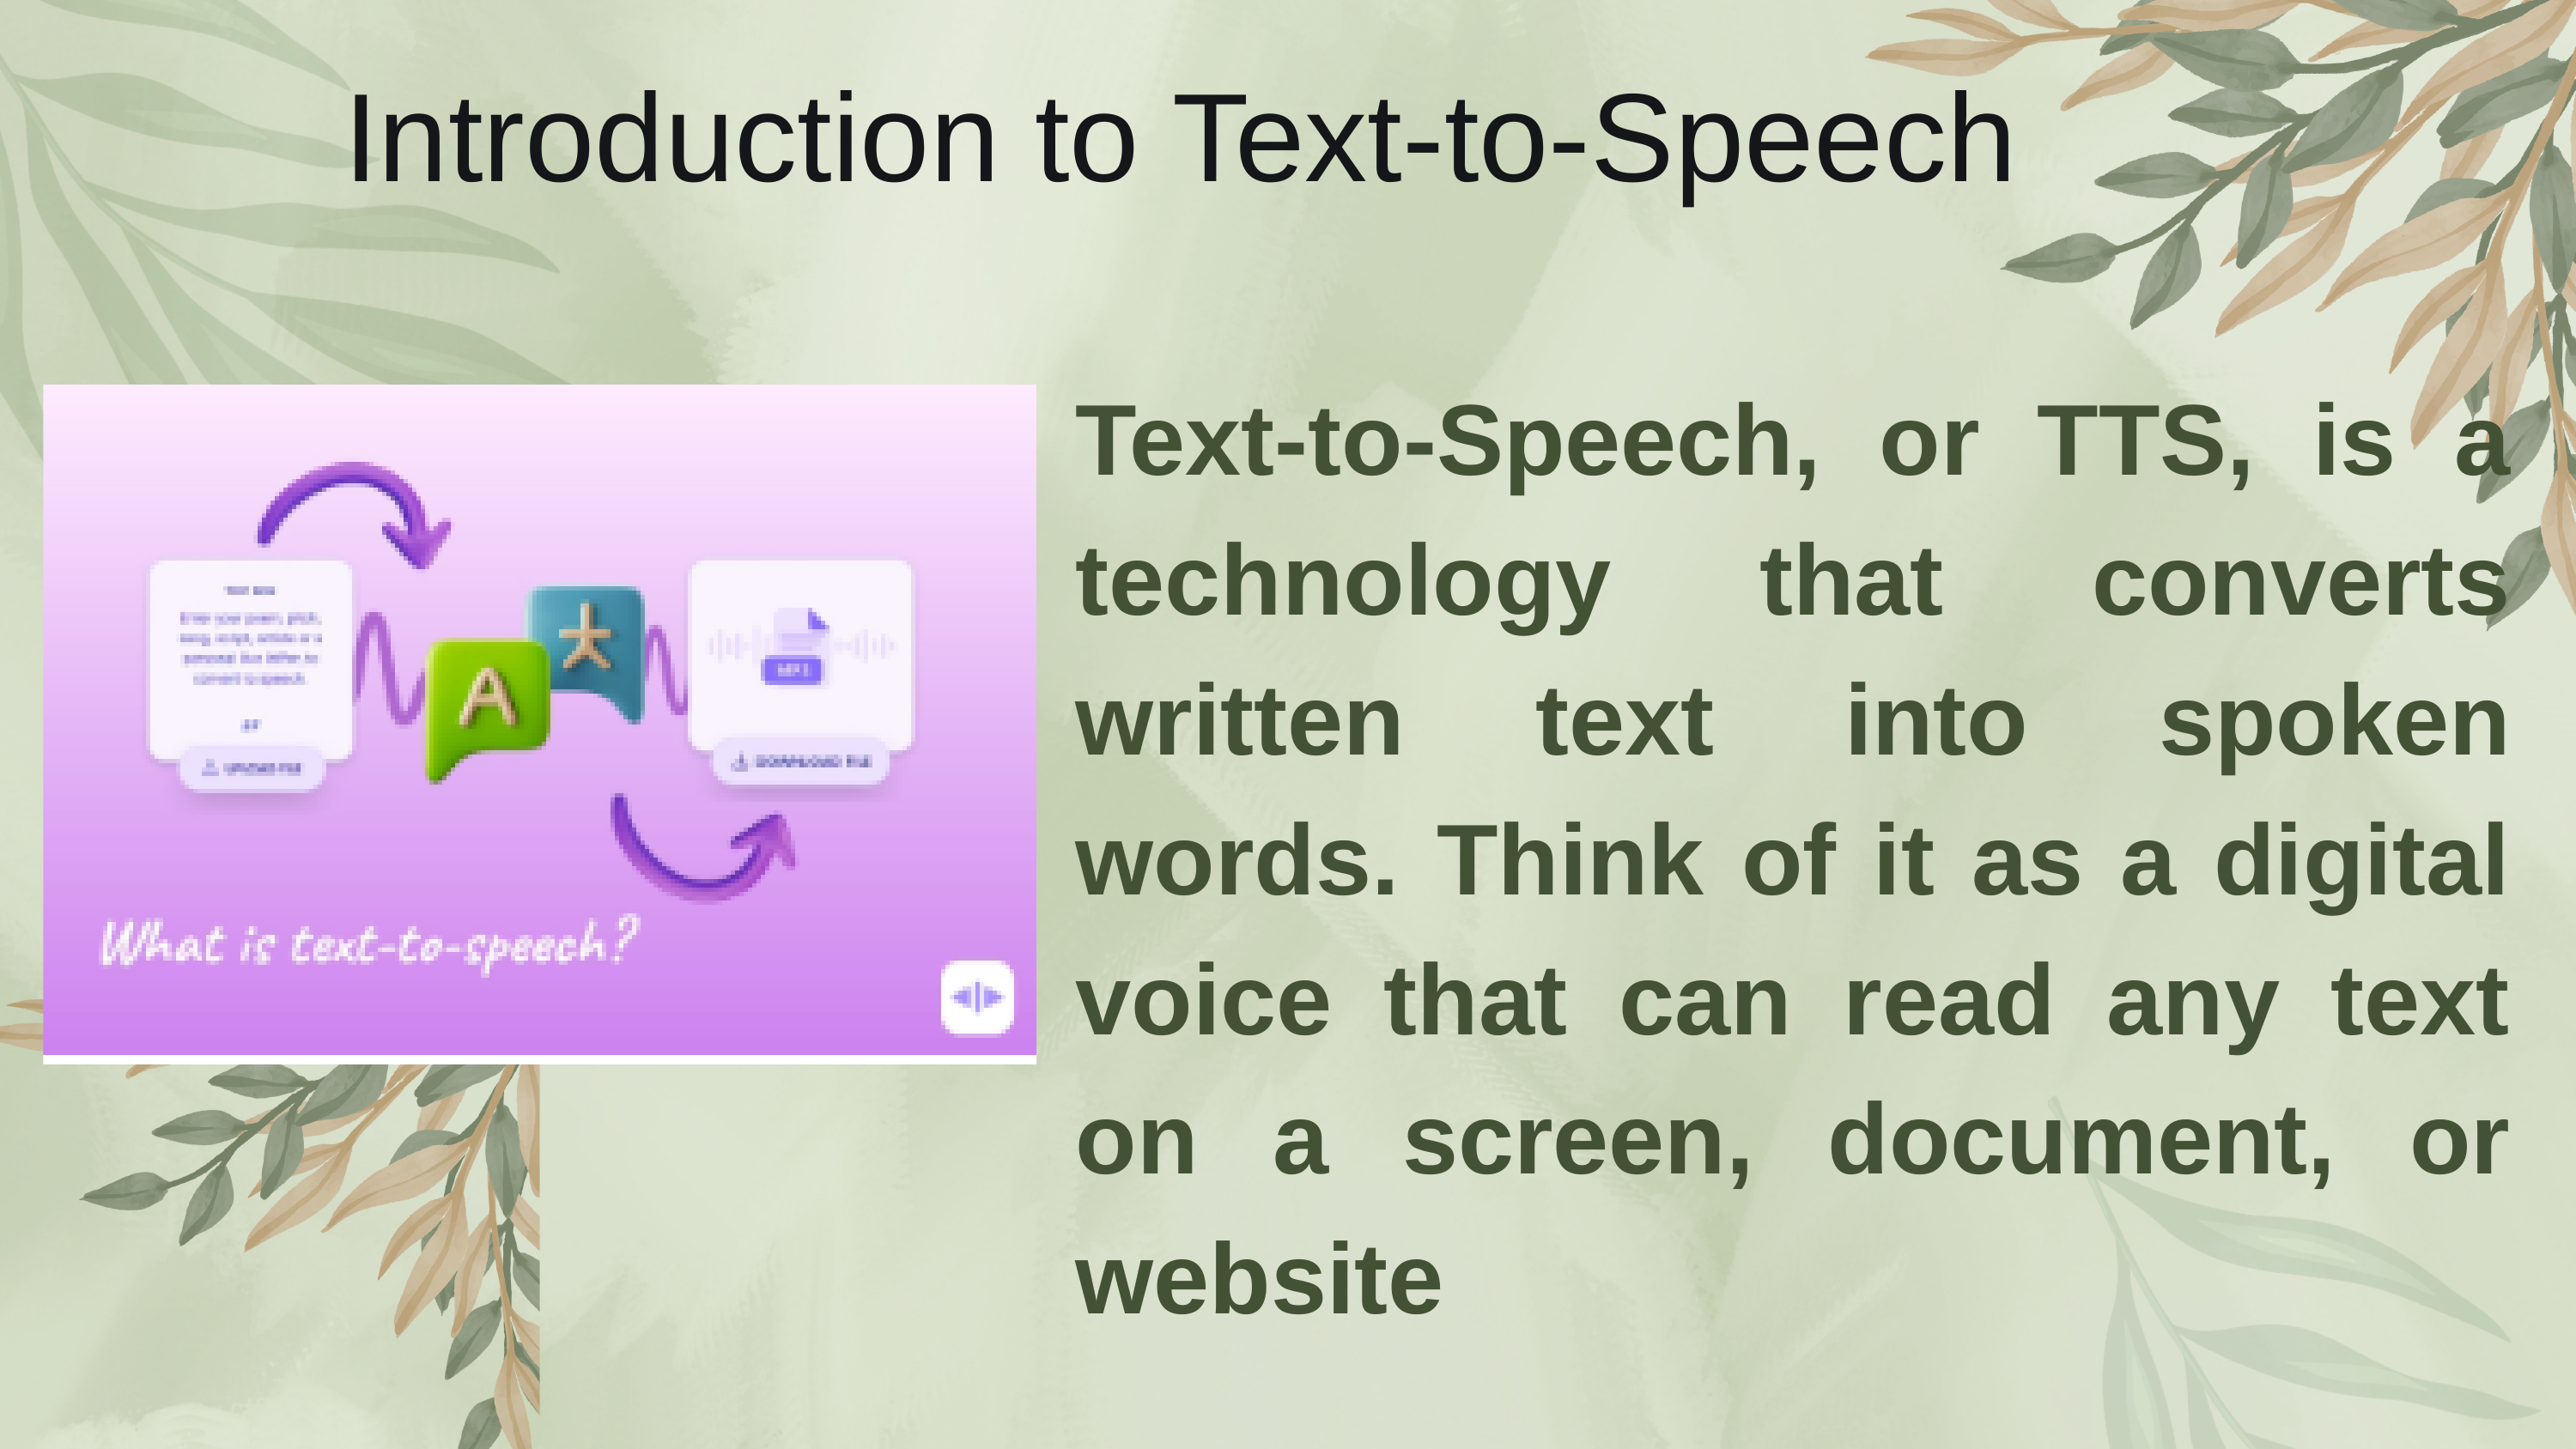

Introduction to Text-to-Speech
Text-to-Speech, or TTS, is a technology that converts written text into spoken words. Think of it as a digital voice that can read any text on a screen, document, or website